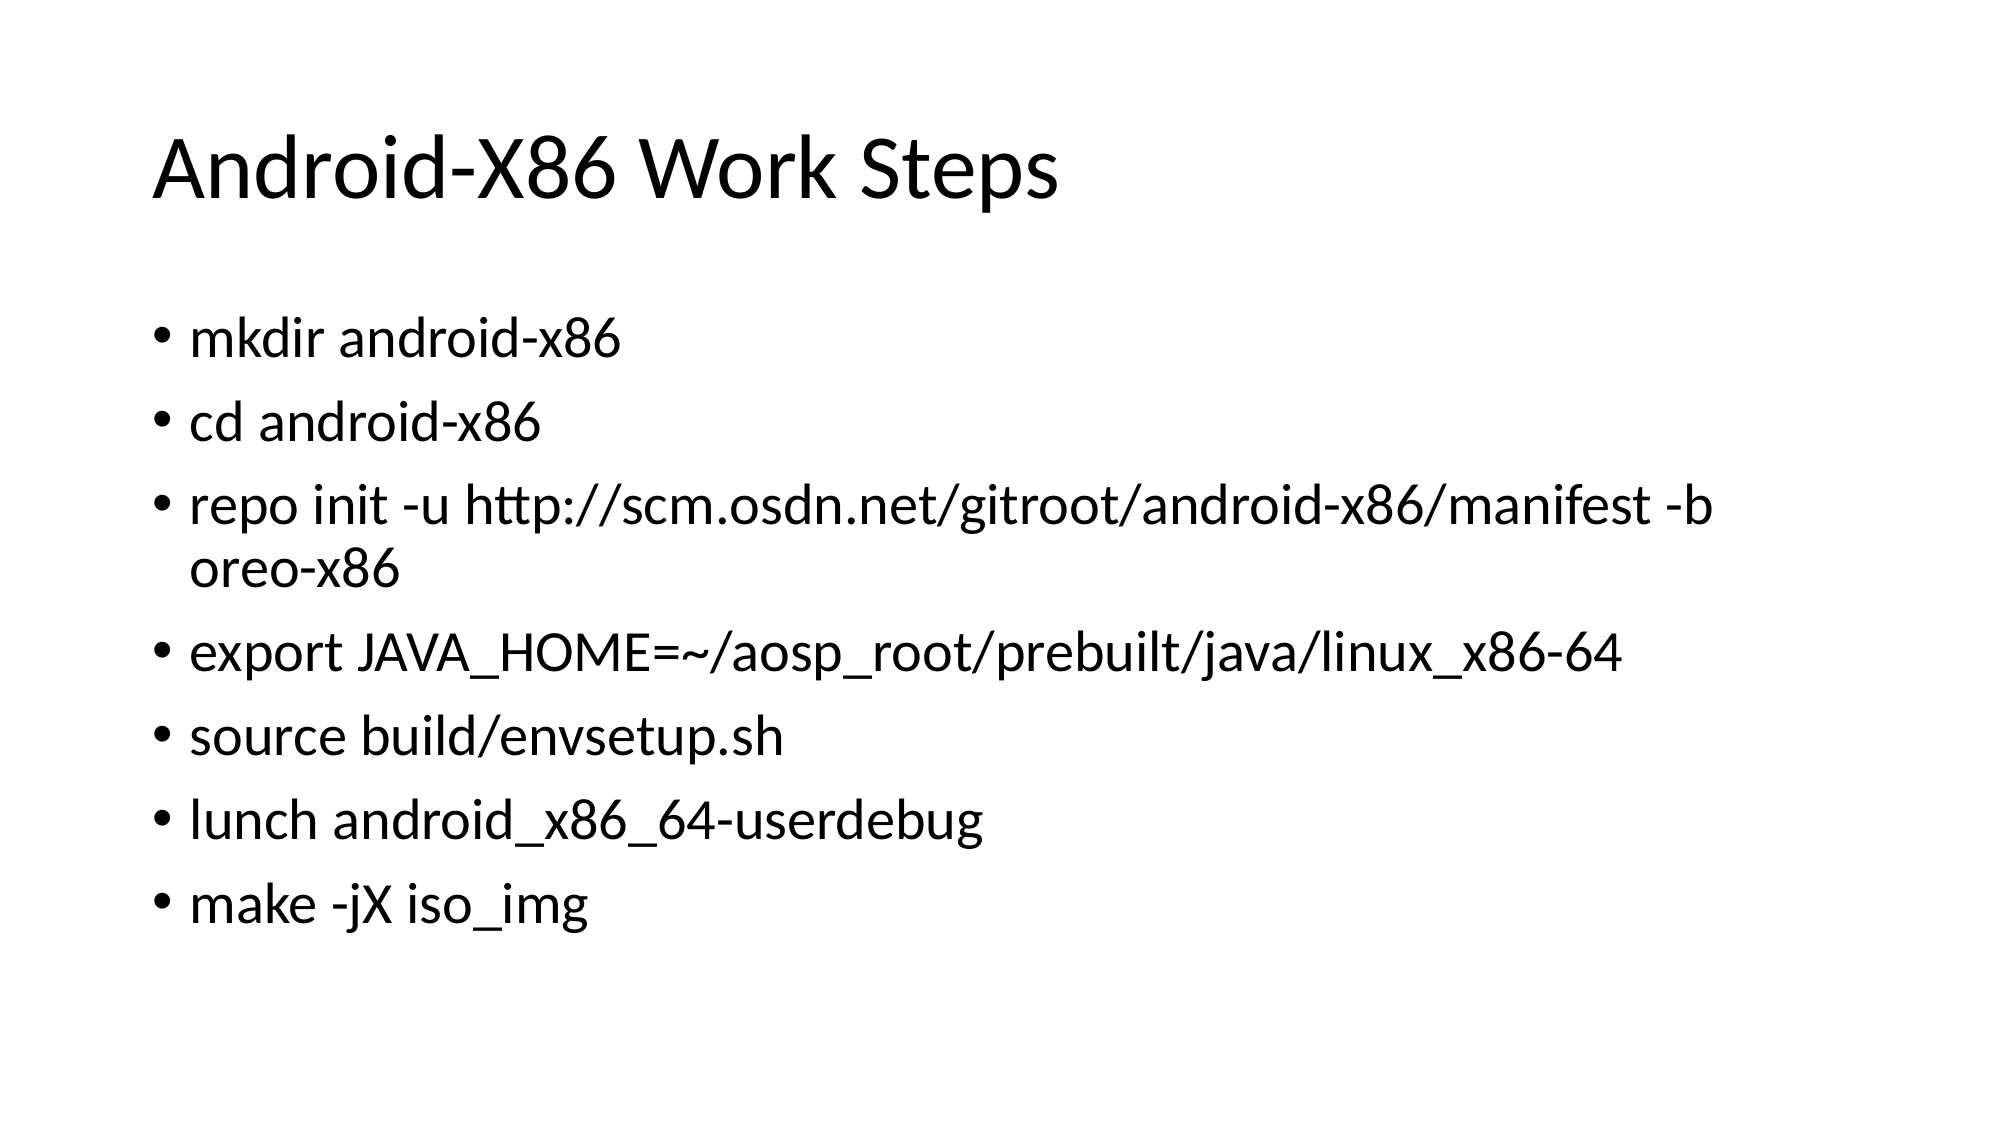

# Android-X86 Work Steps
mkdir android-x86
cd android-x86
repo init -u http://scm.osdn.net/gitroot/android-x86/manifest -b oreo-x86
export JAVA_HOME=~/aosp_root/prebuilt/java/linux_x86-64
source build/envsetup.sh
lunch android_x86_64-userdebug
make -jX iso_img